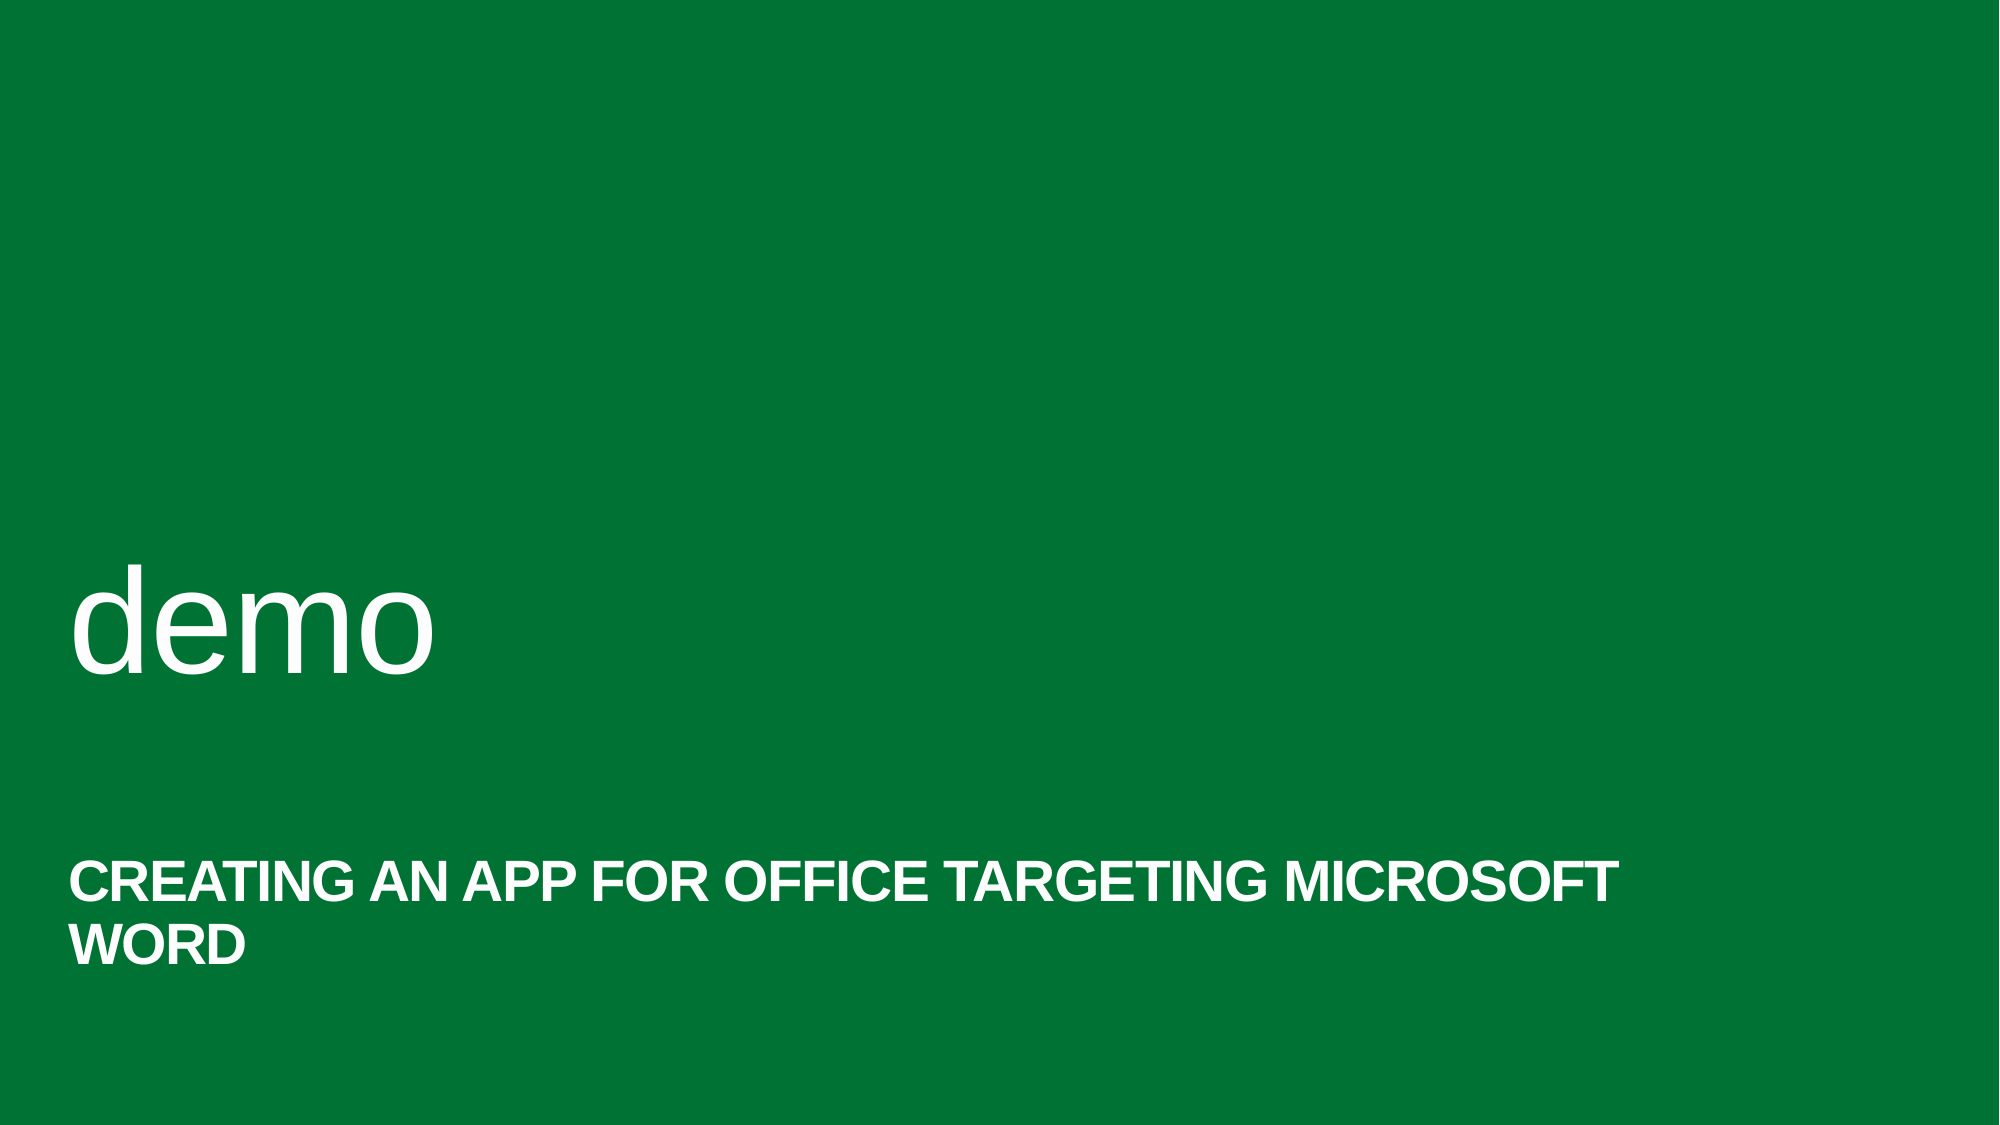

demo
Creating an App for Office Targeting Microsoft Word